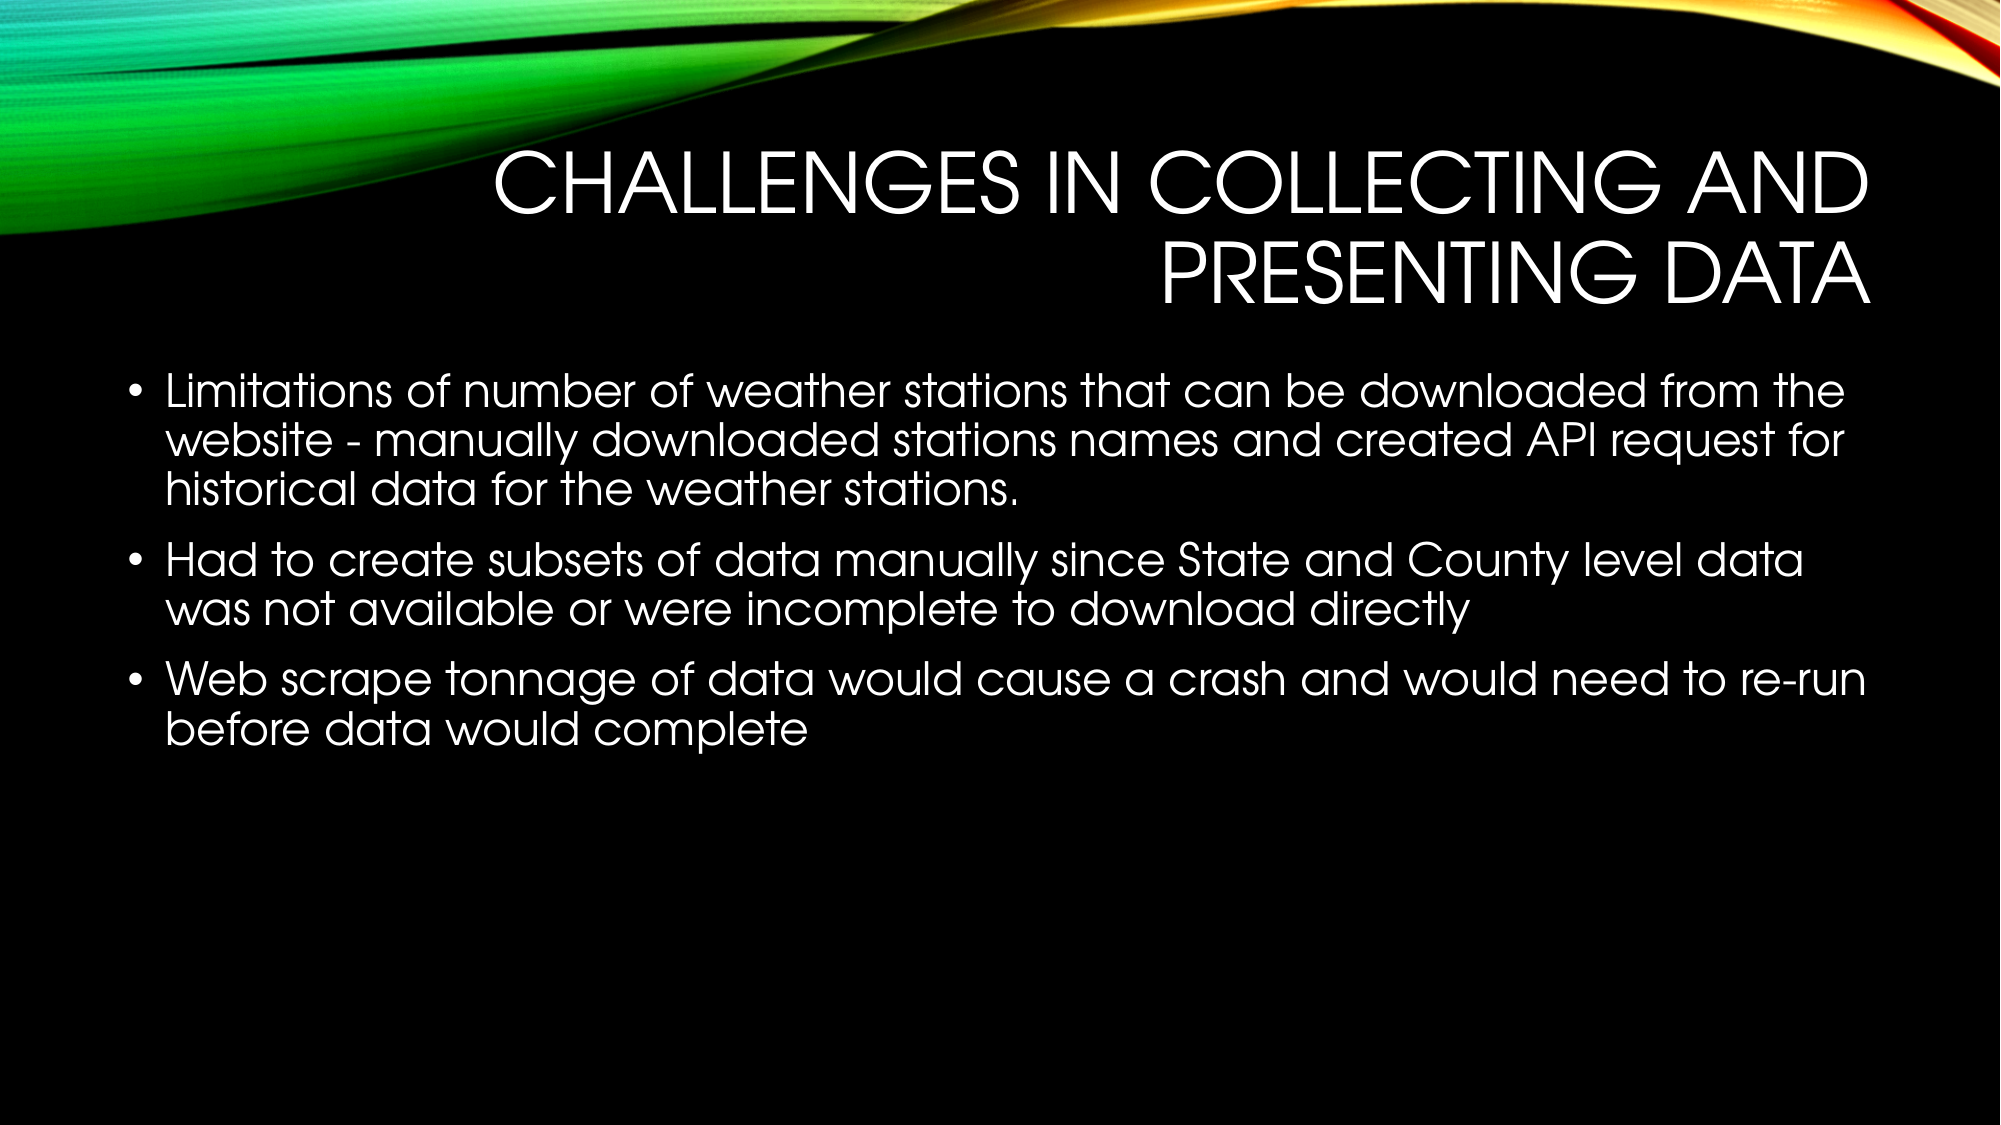

# CHALLENGES IN COLLECTING AND PRESENTING DATA
Limitations of number of weather stations that can be downloaded from the website - manually downloaded stations names and created API request for historical data for the weather stations.
Had to create subsets of data manually since State and County level data was not available or were incomplete to download directly
Web scrape tonnage of data would cause a crash and would need to re-run before data would complete